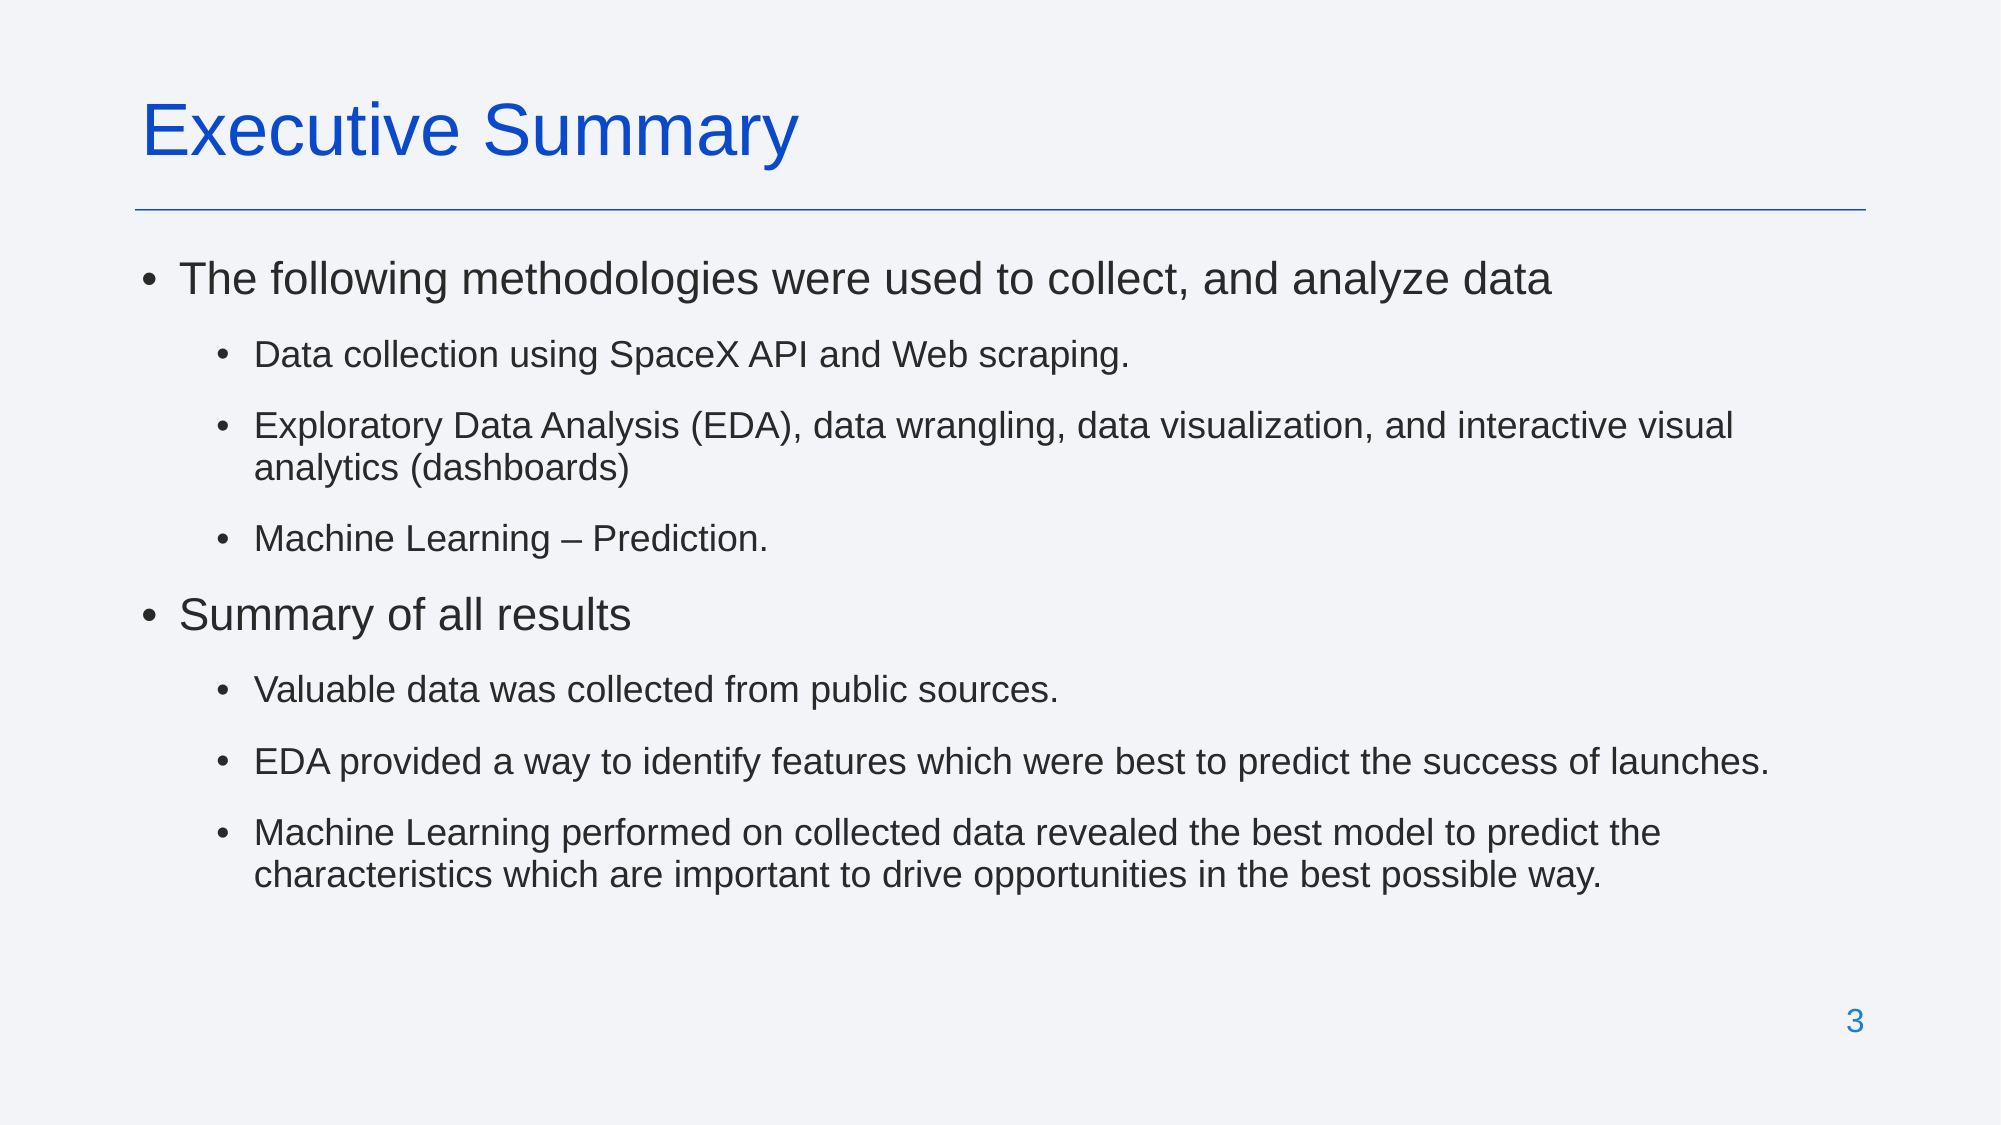

Executive Summary
The following methodologies were used to collect, and analyze data
Data collection using SpaceX API and Web scraping.
Exploratory Data Analysis (EDA), data wrangling, data visualization, and interactive visual analytics (dashboards)
Machine Learning – Prediction.
Summary of all results
Valuable data was collected from public sources.
EDA provided a way to identify features which were best to predict the success of launches.
Machine Learning performed on collected data revealed the best model to predict the characteristics which are important to drive opportunities in the best possible way.
3